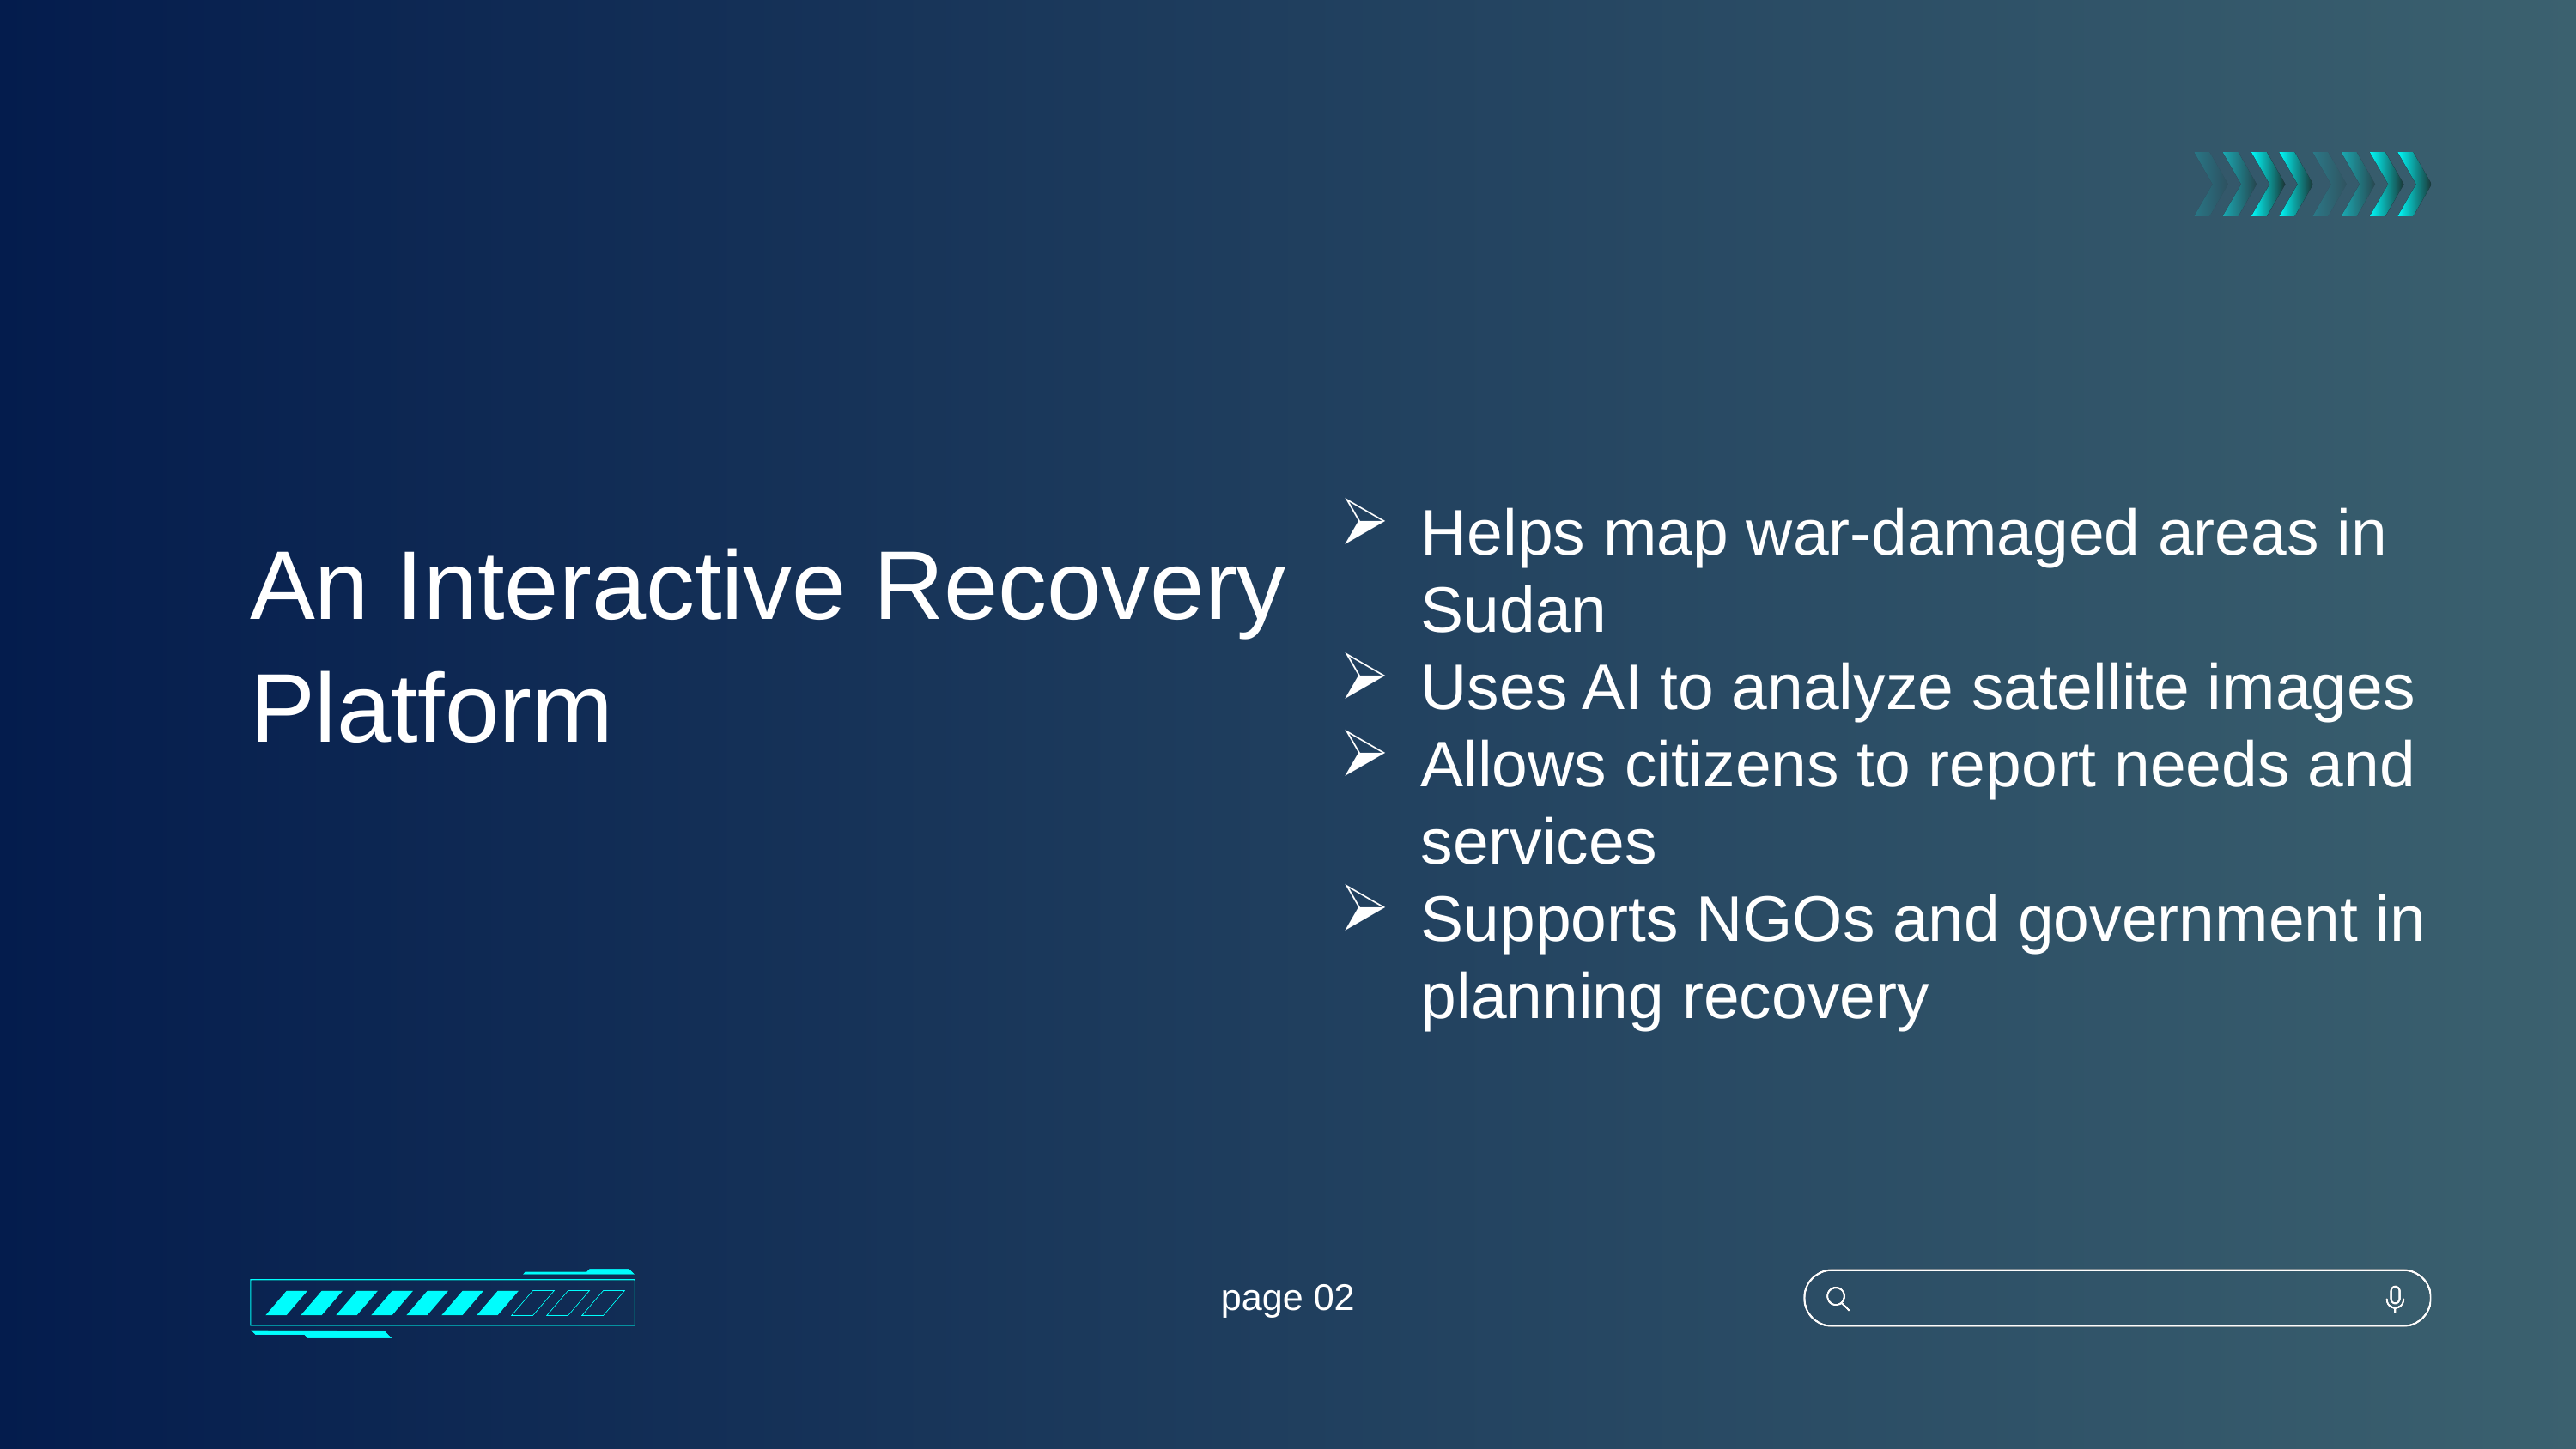

Helps map war-damaged areas in Sudan
Uses AI to analyze satellite images
Allows citizens to report needs and services
Supports NGOs and government in planning recovery
An Interactive Recovery Platform

page 02